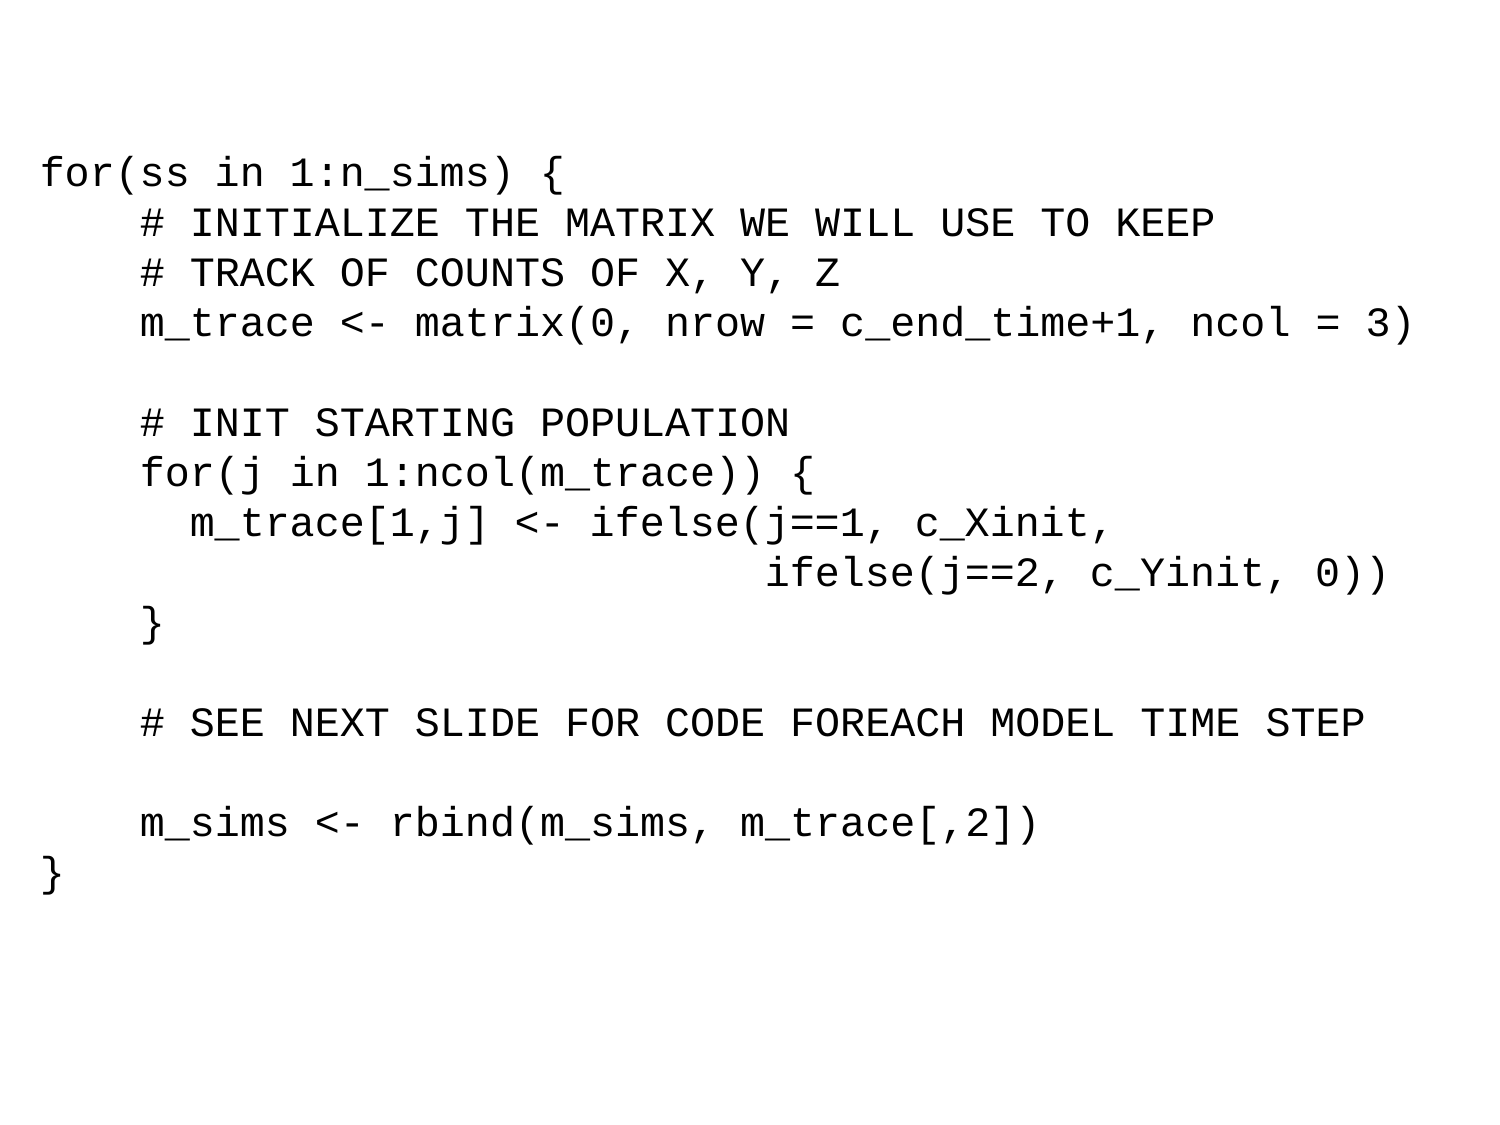

for(ss in 1:n_sims) {
    # INITIALIZE THE MATRIX WE WILL USE TO KEEP
    # TRACK OF COUNTS OF X, Y, Z
    m_trace <- matrix(0, nrow = c_end_time+1, ncol = 3)

    # INIT STARTING POPULATION
    for(j in 1:ncol(m_trace)) {
      m_trace[1,j] <- ifelse(j==1, c_Xinit,
				     ifelse(j==2, c_Yinit, 0))
    }

    # SEE NEXT SLIDE FOR CODE FOREACH MODEL TIME STEP

    m_sims <- rbind(m_sims, m_trace[,2])
}